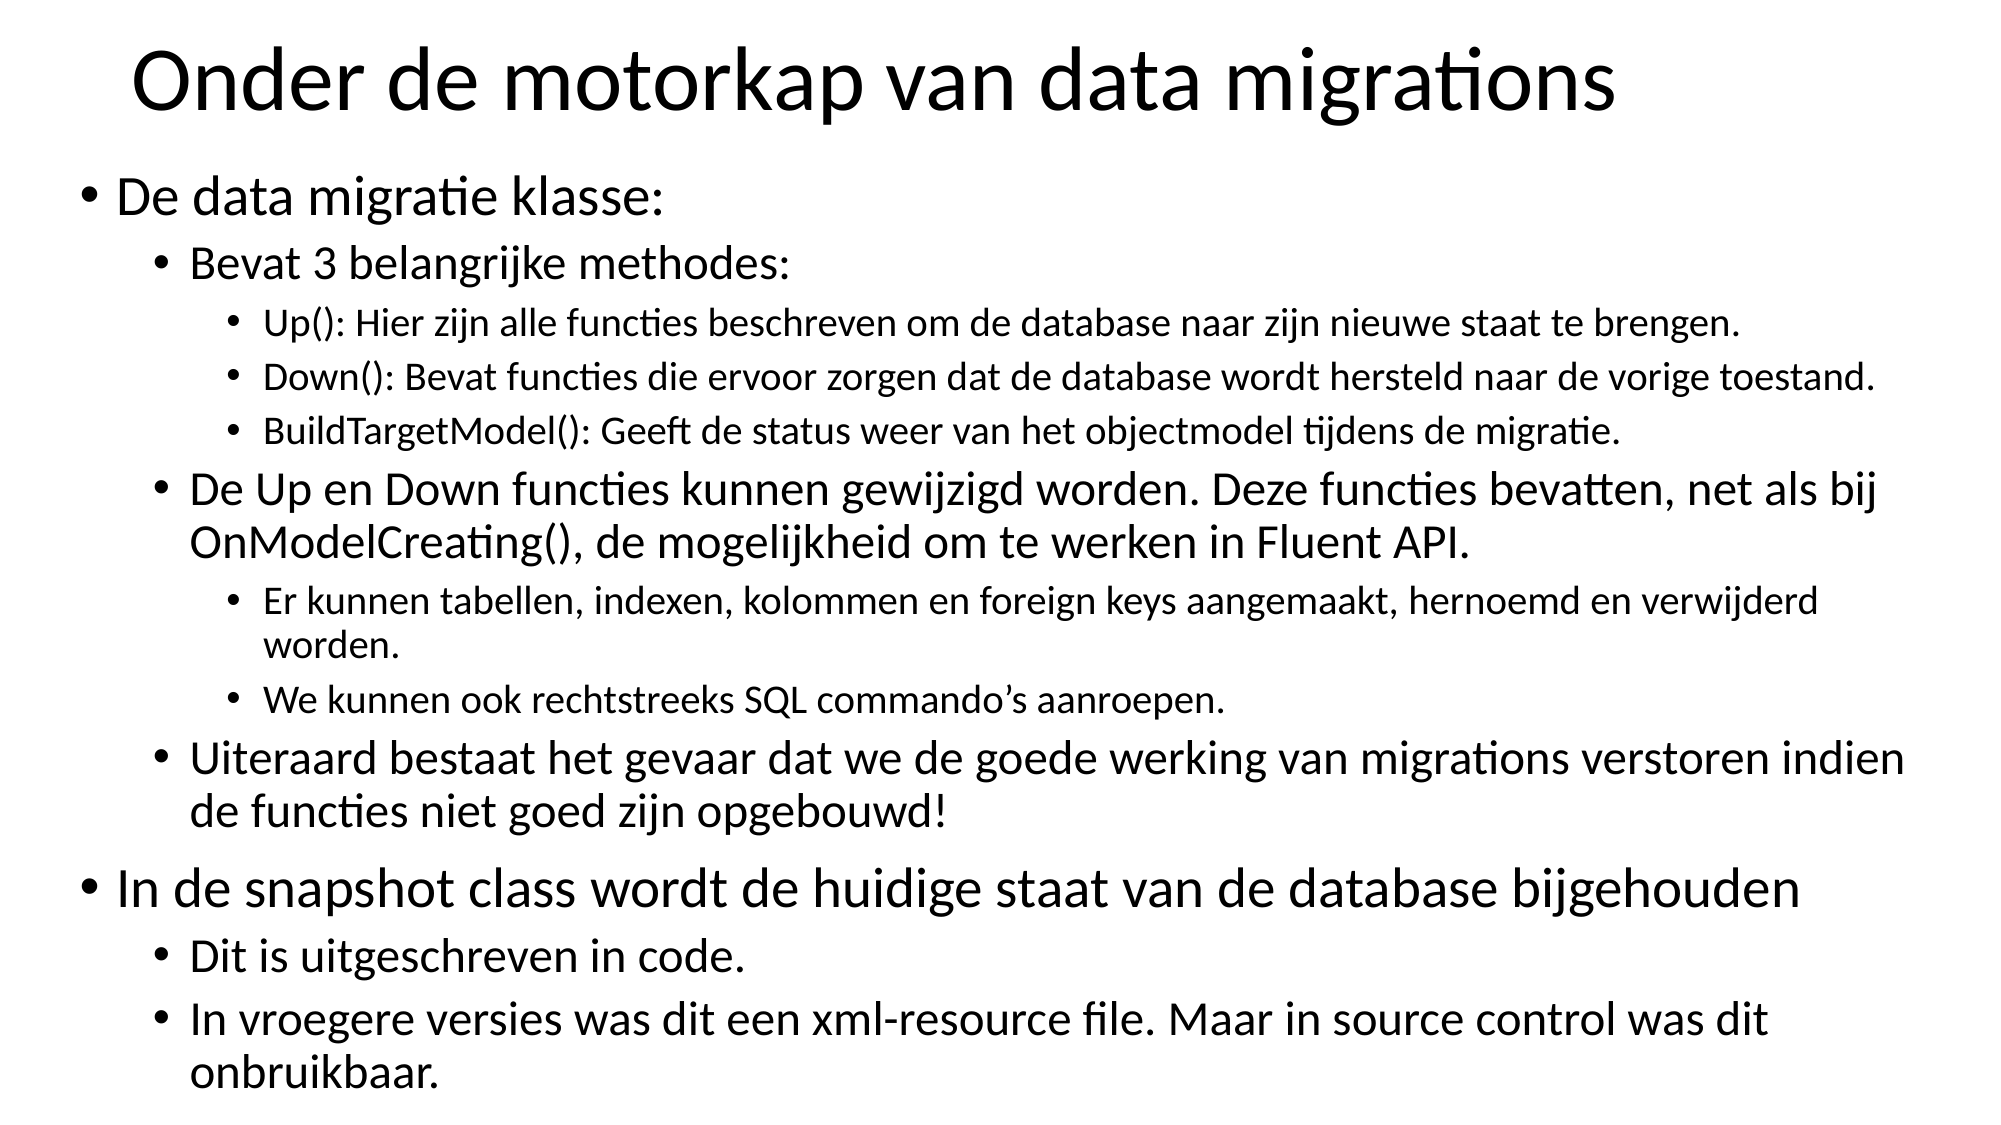

# Onder de motorkap van data migrations
De data migratie klasse:
Bevat 3 belangrijke methodes:
Up(): Hier zijn alle functies beschreven om de database naar zijn nieuwe staat te brengen.
Down(): Bevat functies die ervoor zorgen dat de database wordt hersteld naar de vorige toestand.
BuildTargetModel(): Geeft de status weer van het objectmodel tijdens de migratie.
De Up en Down functies kunnen gewijzigd worden. Deze functies bevatten, net als bij OnModelCreating(), de mogelijkheid om te werken in Fluent API.
Er kunnen tabellen, indexen, kolommen en foreign keys aangemaakt, hernoemd en verwijderd worden.
We kunnen ook rechtstreeks SQL commando’s aanroepen.
Uiteraard bestaat het gevaar dat we de goede werking van migrations verstoren indien de functies niet goed zijn opgebouwd!
In de snapshot class wordt de huidige staat van de database bijgehouden
Dit is uitgeschreven in code.
In vroegere versies was dit een xml-resource file. Maar in source control was dit onbruikbaar.